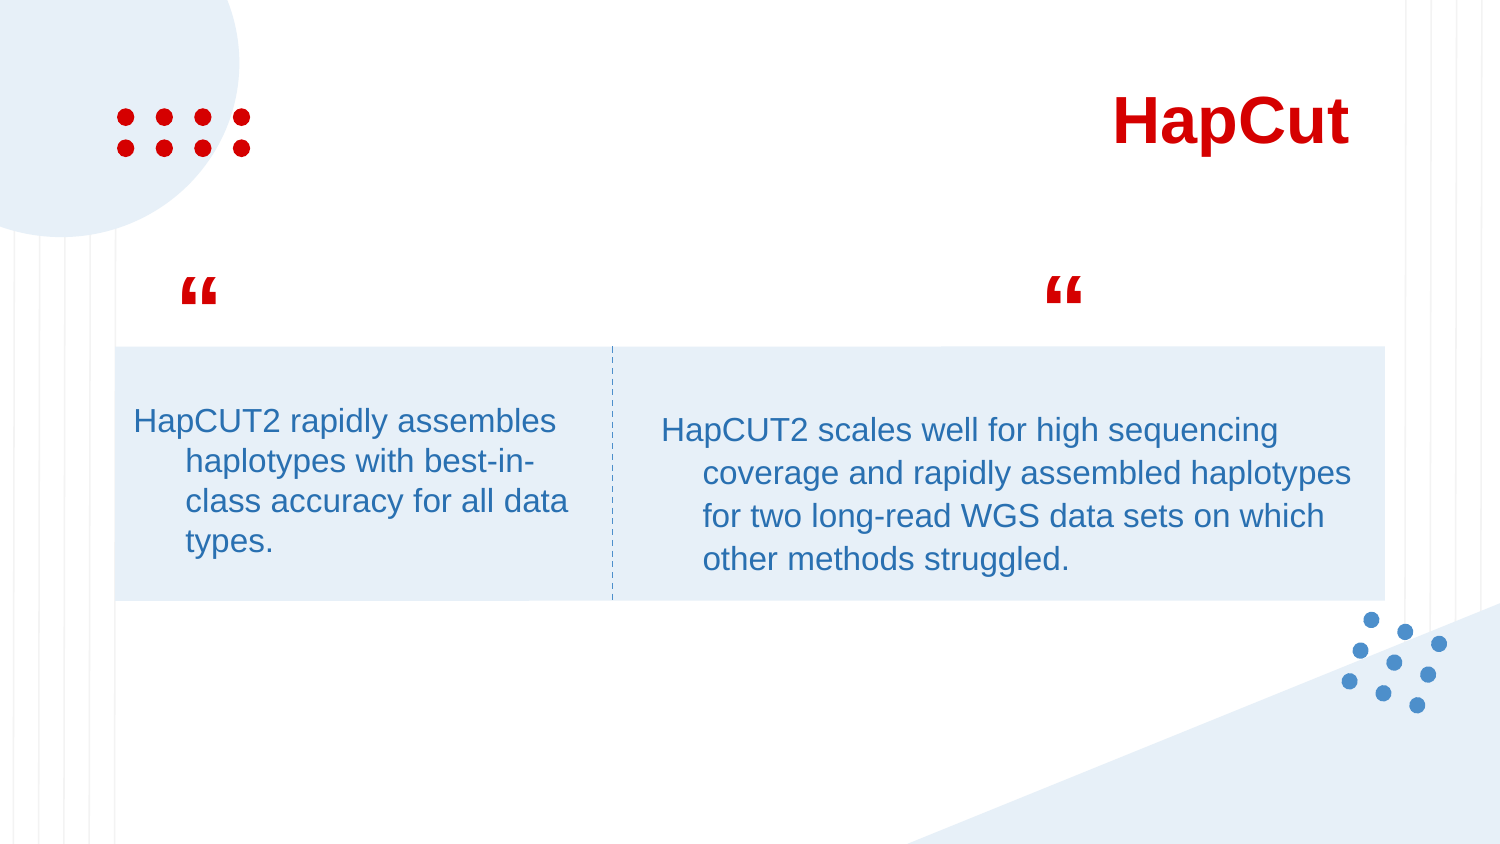

# HapCut
“
“

HapCUT2 rapidly assembles haplotypes with best-in-class accuracy for all data types.
 HapCUT2 scales well for high sequencing coverage and rapidly assembled haplotypes for two long-read WGS data sets on which other methods struggled.